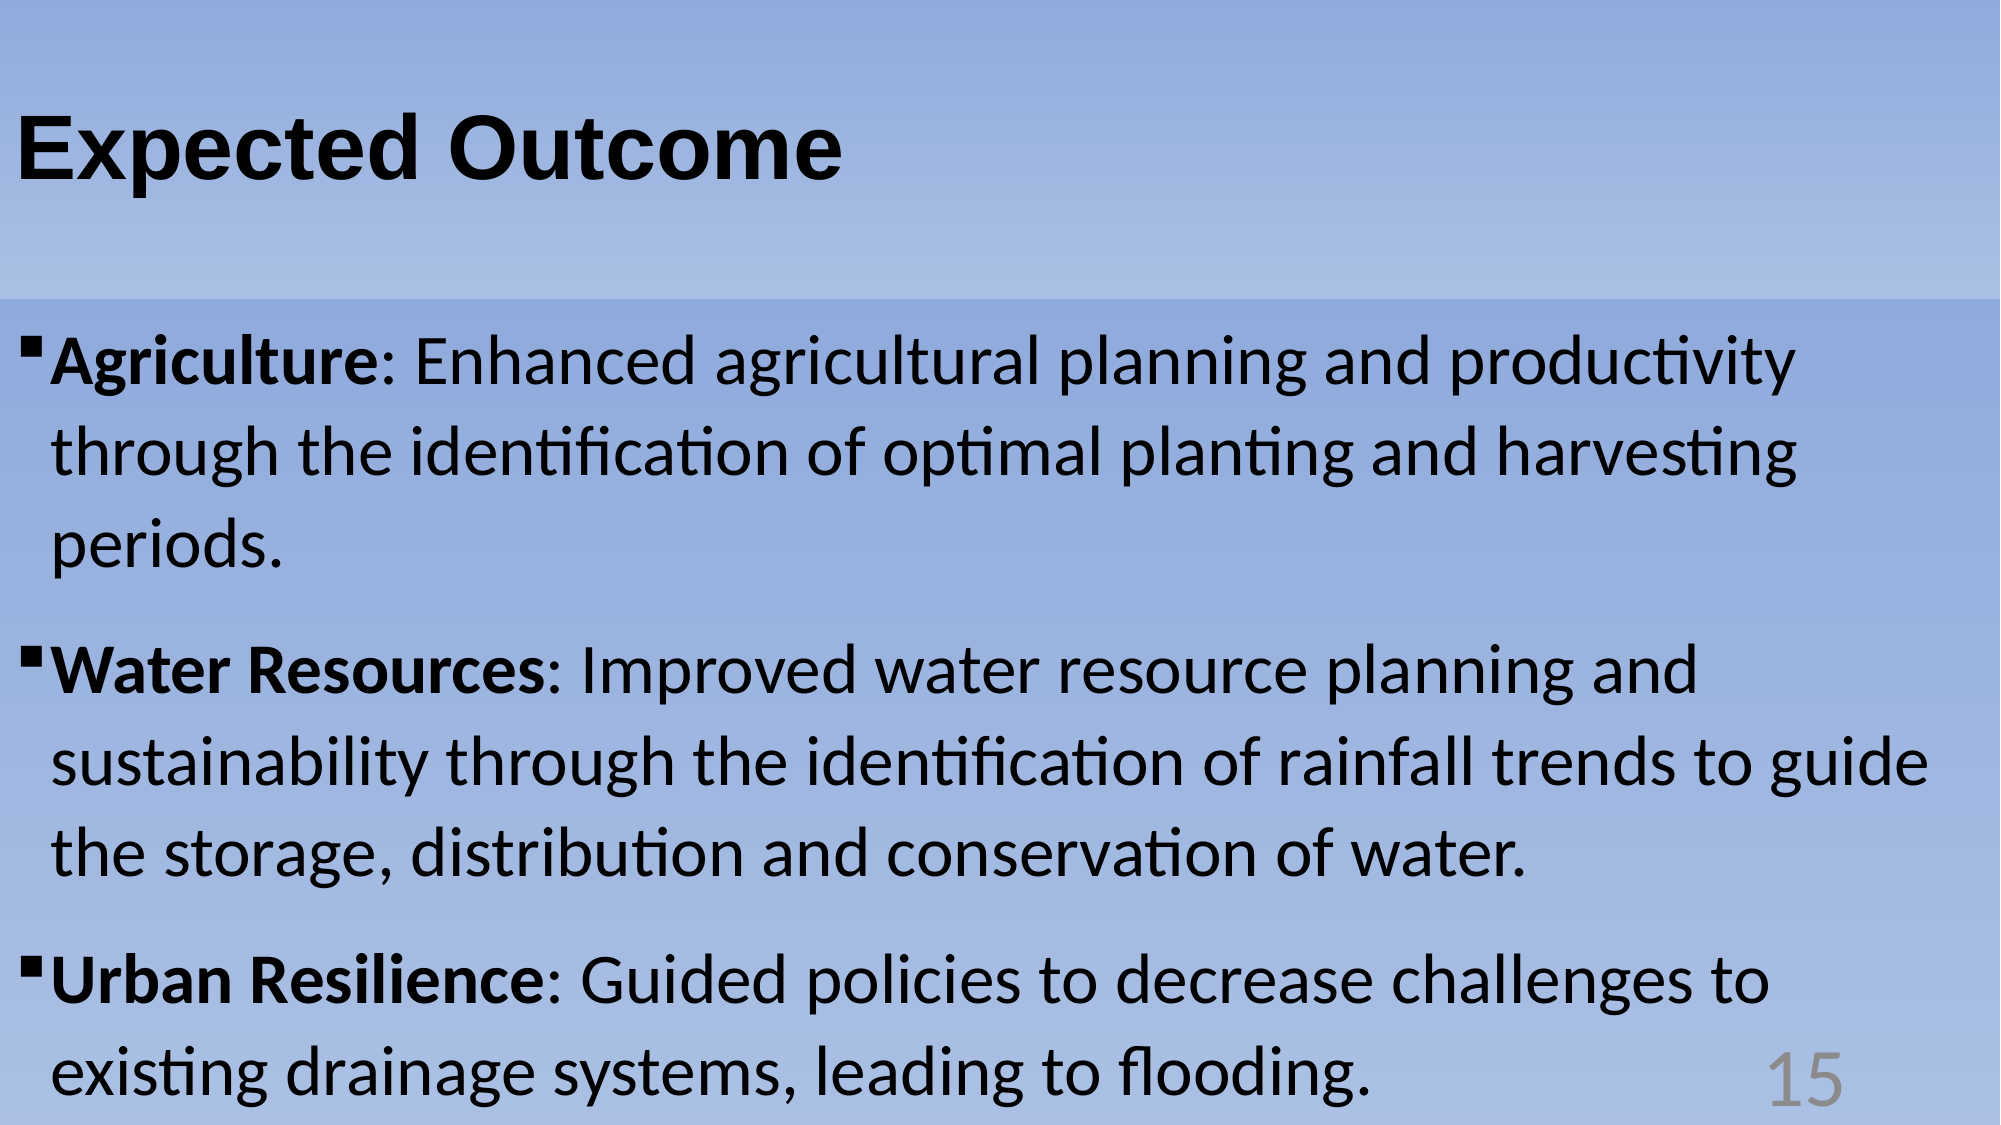

# Expected Outcome
Agriculture: Enhanced agricultural planning and productivity through the identification of optimal planting and harvesting periods.
Water Resources: Improved water resource planning and sustainability through the identification of rainfall trends to guide the storage, distribution and conservation of water.
Urban Resilience: Guided policies to decrease challenges to existing drainage systems, leading to flooding.

15